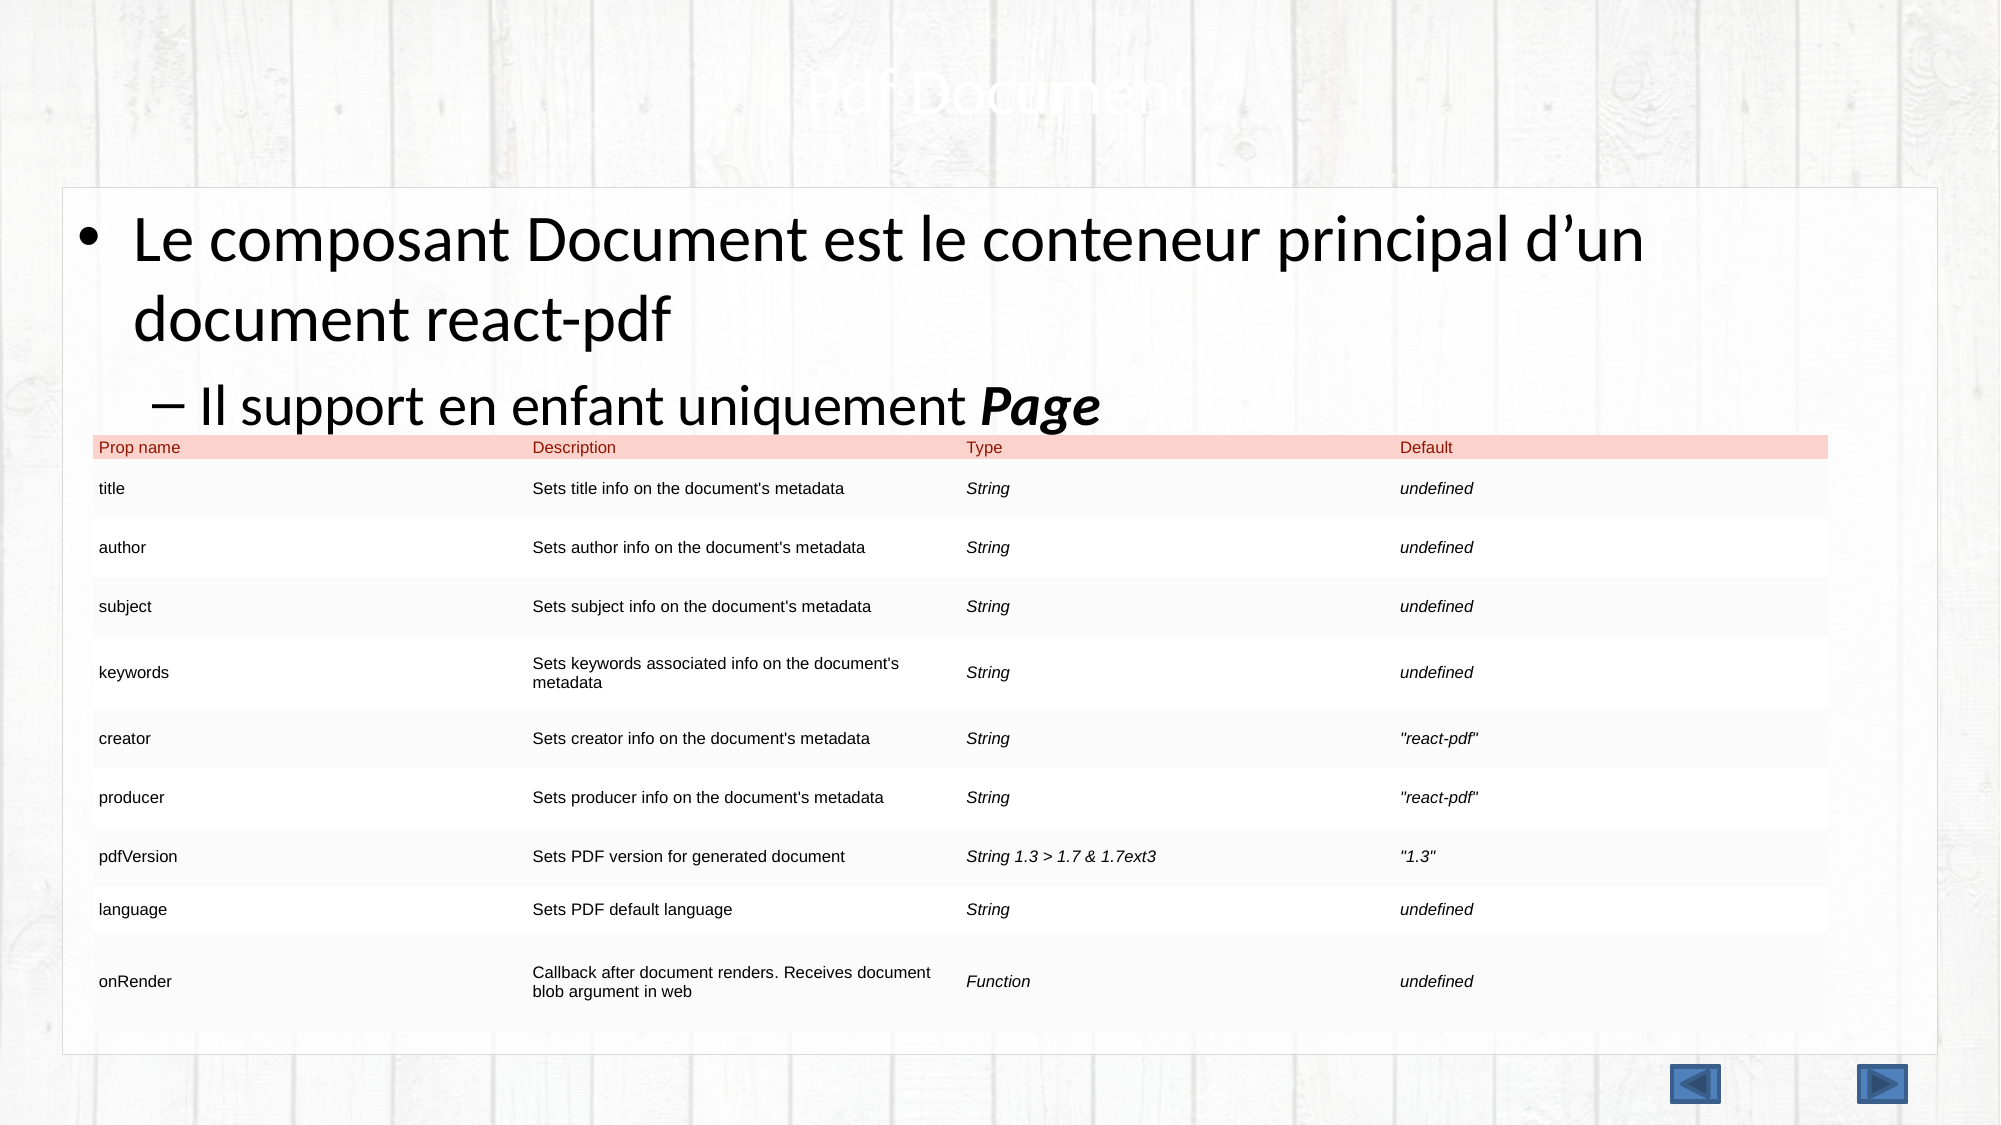

# Pdf Document
Le composant Document est le conteneur principal d’un document react-pdf
Il support en enfant uniquement Page
| Prop name | Description | Type | Default |
| --- | --- | --- | --- |
| title | Sets title info on the document's metadata | String | undefined |
| author | Sets author info on the document's metadata | String | undefined |
| subject | Sets subject info on the document's metadata | String | undefined |
| keywords | Sets keywords associated info on the document's metadata | String | undefined |
| creator | Sets creator info on the document's metadata | String | "react-pdf" |
| producer | Sets producer info on the document's metadata | String | "react-pdf" |
| pdfVersion | Sets PDF version for generated document | String 1.3 > 1.7 & 1.7ext3 | "1.3" |
| language | Sets PDF default language | String | undefined |
| onRender | Callback after document renders. Receives document blob argument in web | Function | undefined |